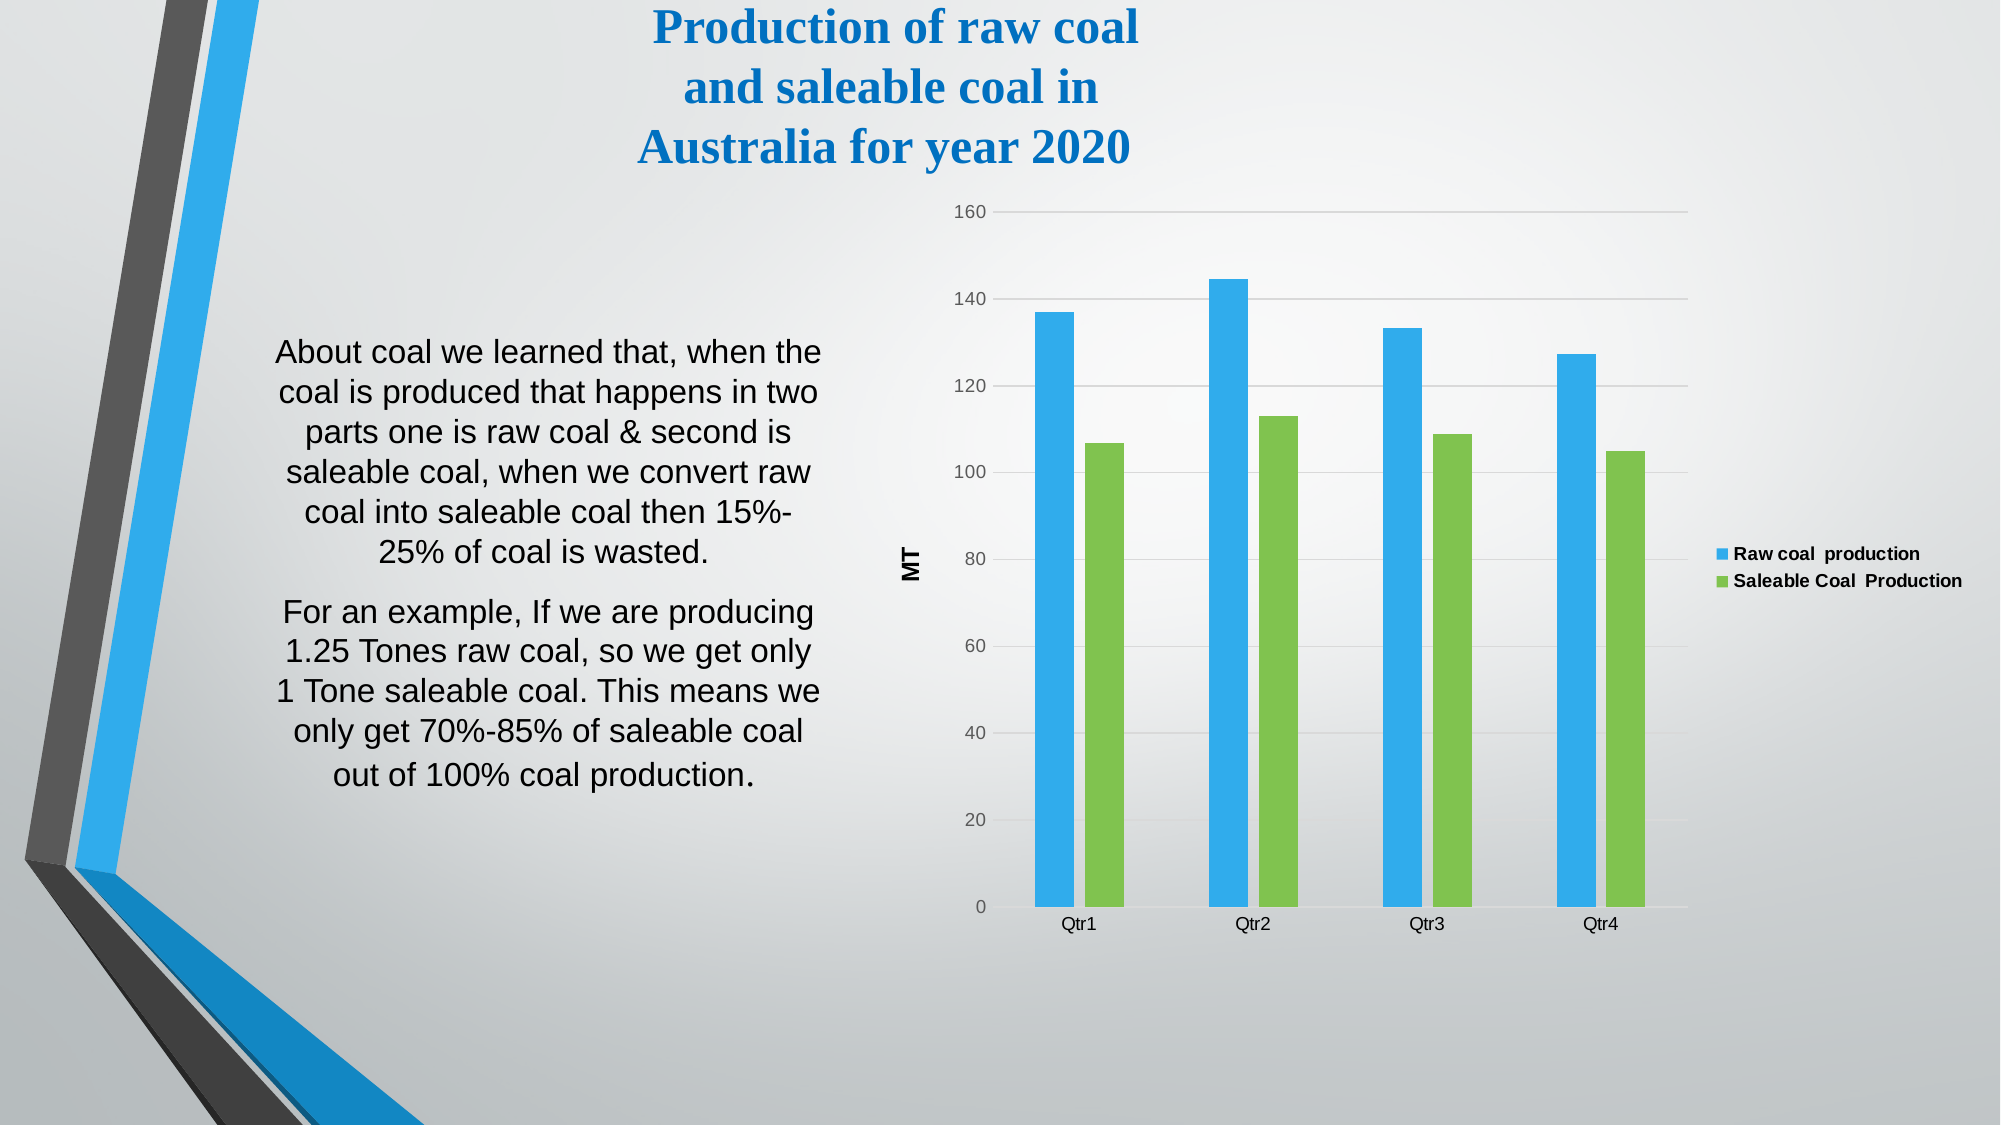

# Production of raw coal and saleable coal in Australia for year 2020
About coal we learned that, when the coal is produced that happens in two parts one is raw coal & second is saleable coal, when we convert raw coal into saleable coal then 15%-25% of coal is wasted.
For an example, If we are producing 1.25 Tones raw coal, so we get only 1 Tone saleable coal. This means we only get 70%-85% of saleable coal out of 100% coal production.

### Chart

| Category | Raw coal  production | Saleable Coal  Production |
|---|---|---|
| Qtr1 | 137.09188305417 | 106.829253543417 |
| Qtr2 | 144.501321041293 | 113.068880658263 |
| Qtr3 | 133.252931098142 | 108.992183306667 |
| Qtr4 | 127.214271498553 | 104.915485955071 |